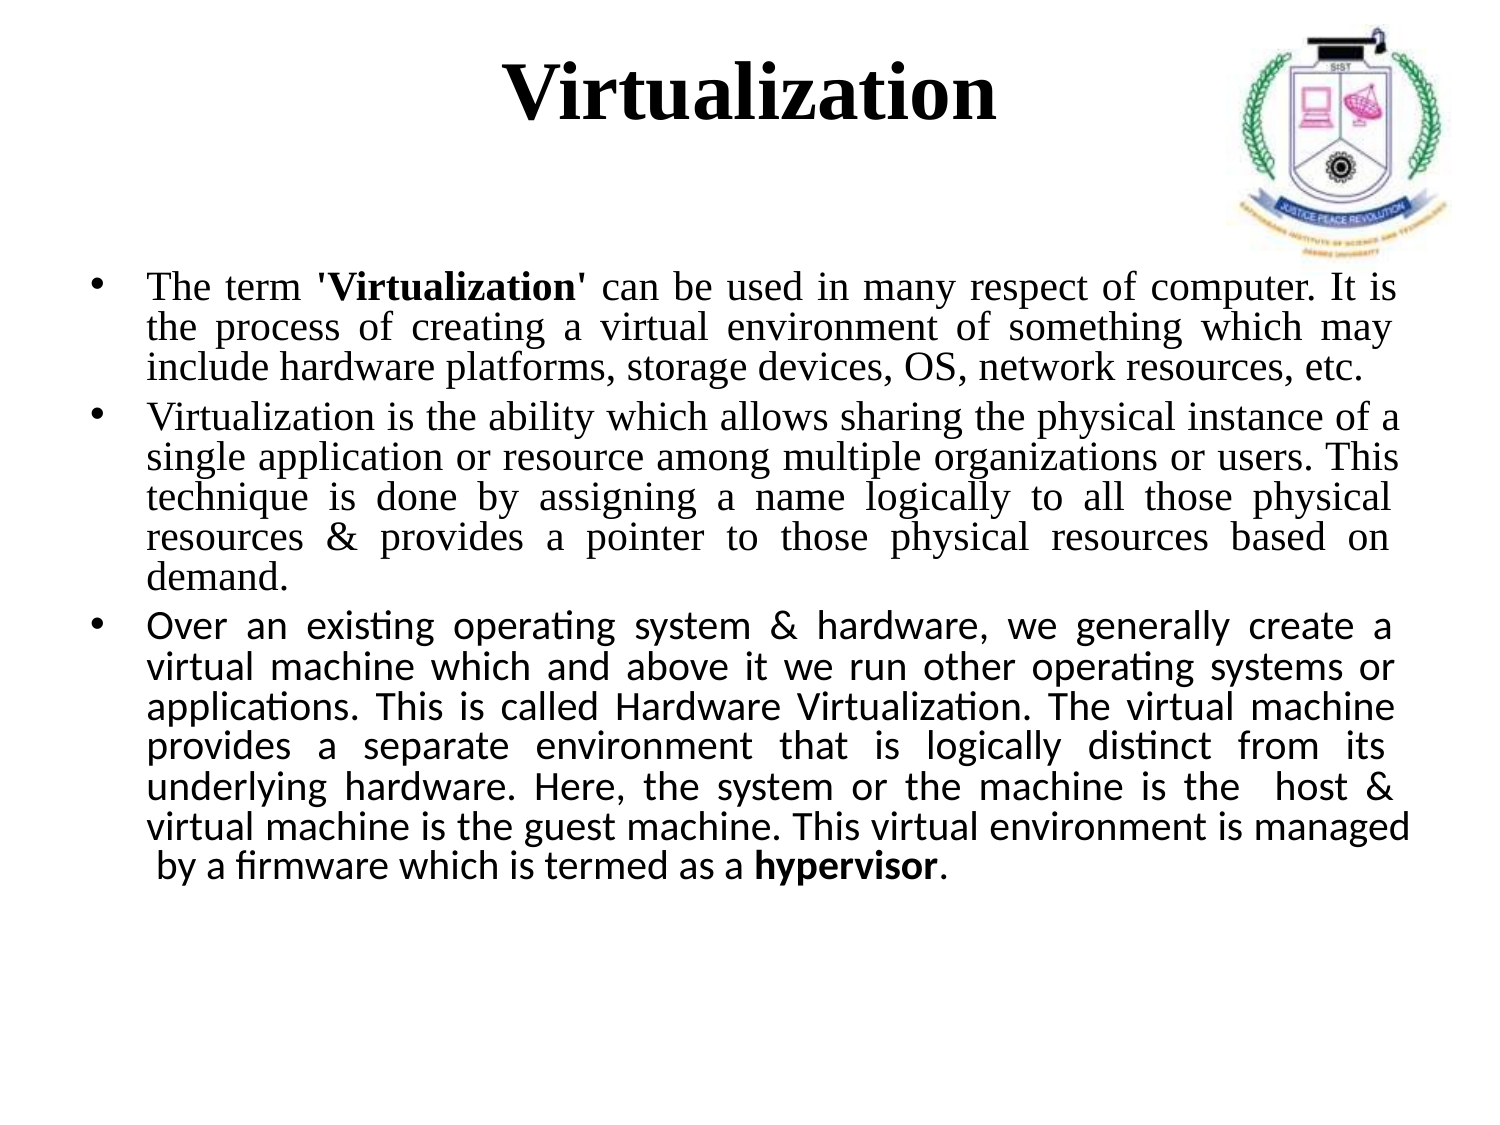

# Virtualization
The term 'Virtualization' can be used in many respect of computer. It is  the process of creating a virtual environment of something which may  include hardware platforms, storage devices, OS, network resources, etc.
Virtualization is the ability which allows sharing the physical instance of a  single application or resource among multiple organizations or users. This  technique is done by assigning a name logically to all those physical  resources & provides a pointer to those physical resources based on  demand.
Over an existing operating system & hardware, we generally create a  virtual machine which and above it we run other operating systems or  applications. This is called Hardware Virtualization. The virtual machine  provides a separate environment that is logically distinct from its  underlying hardware. Here, the system or the machine is the  host &  virtual machine is the guest machine. This virtual environment is managed  by a firmware which is termed as a hypervisor.